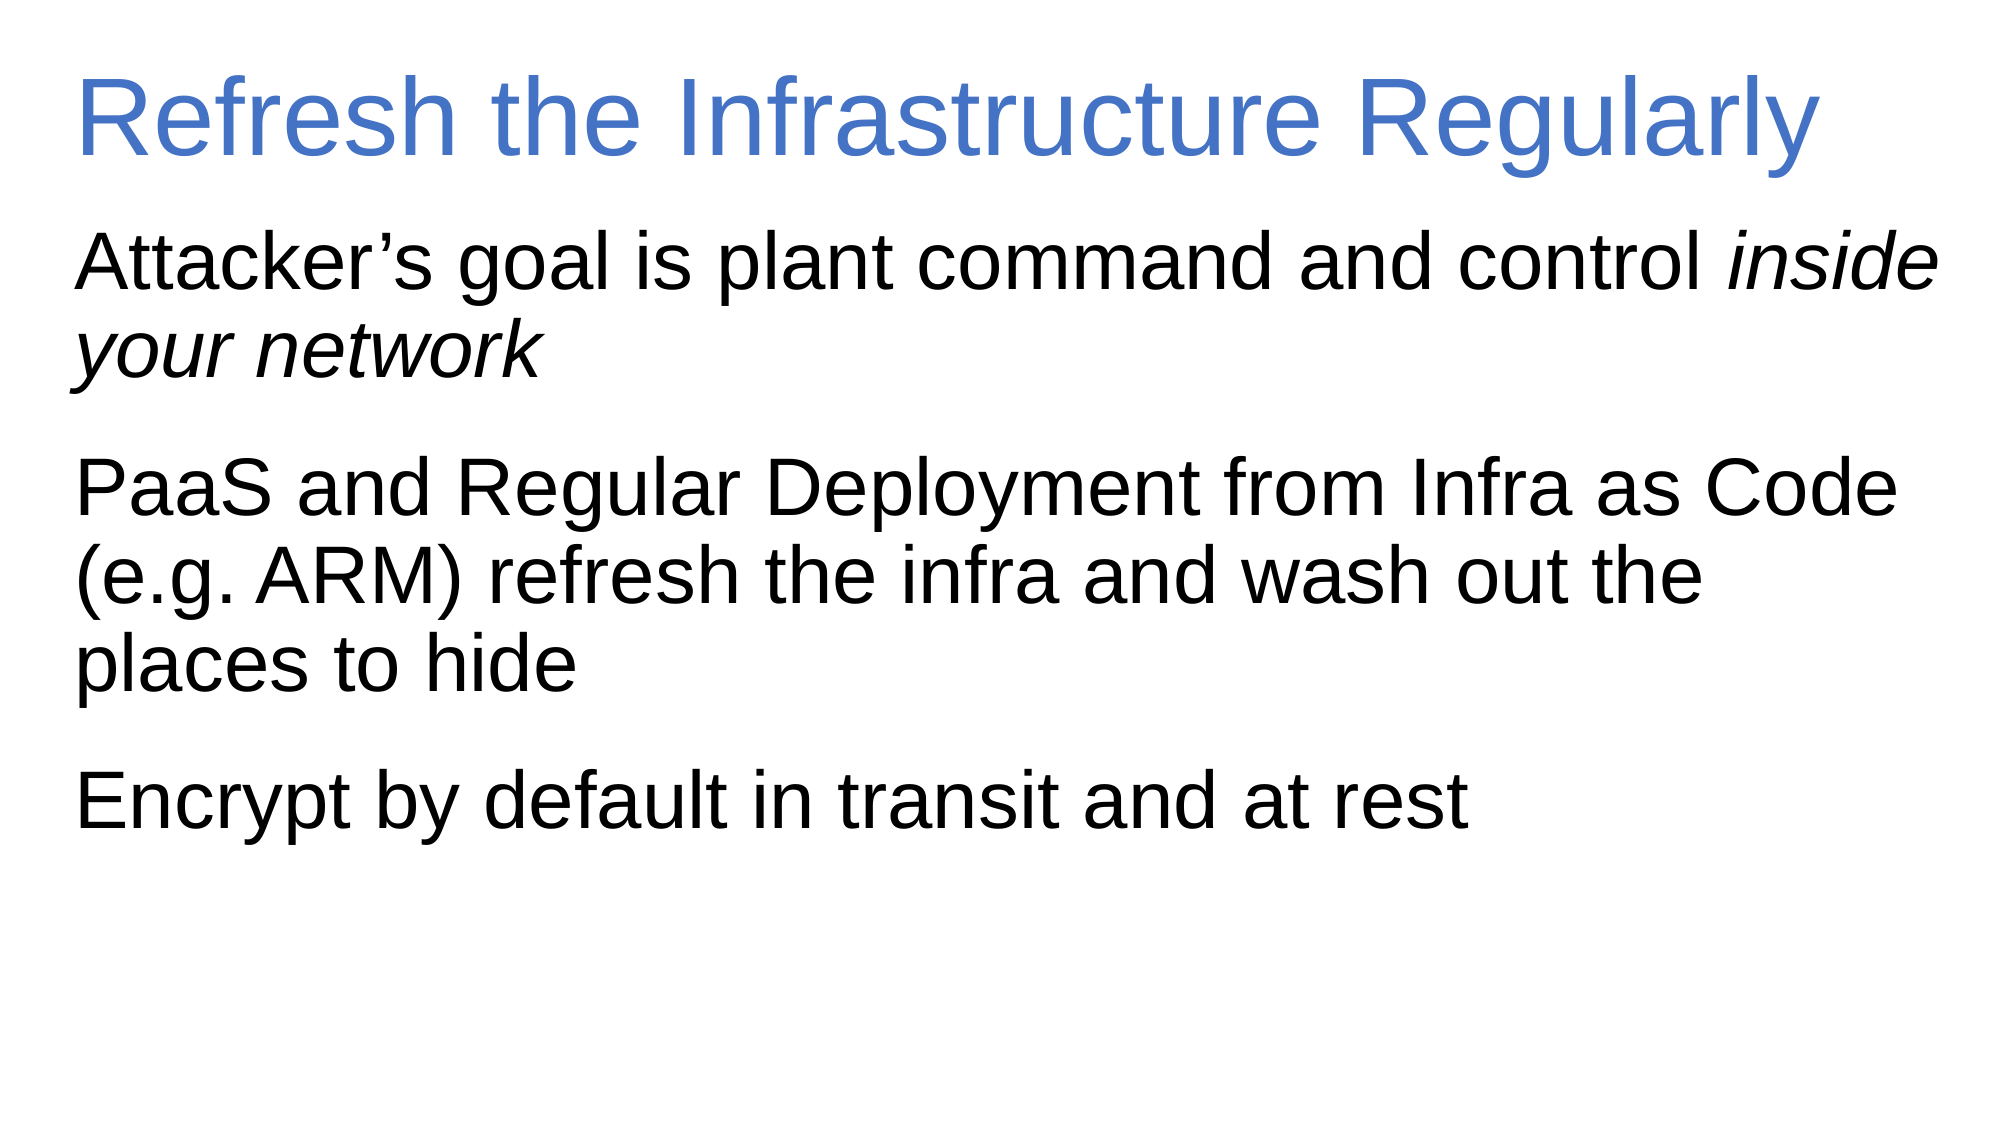

# Refresh the Infrastructure Regularly
Attacker’s goal is plant command and control inside your network
PaaS and Regular Deployment from Infra as Code (e.g. ARM) refresh the infra and wash out the places to hide
Encrypt by default in transit and at rest